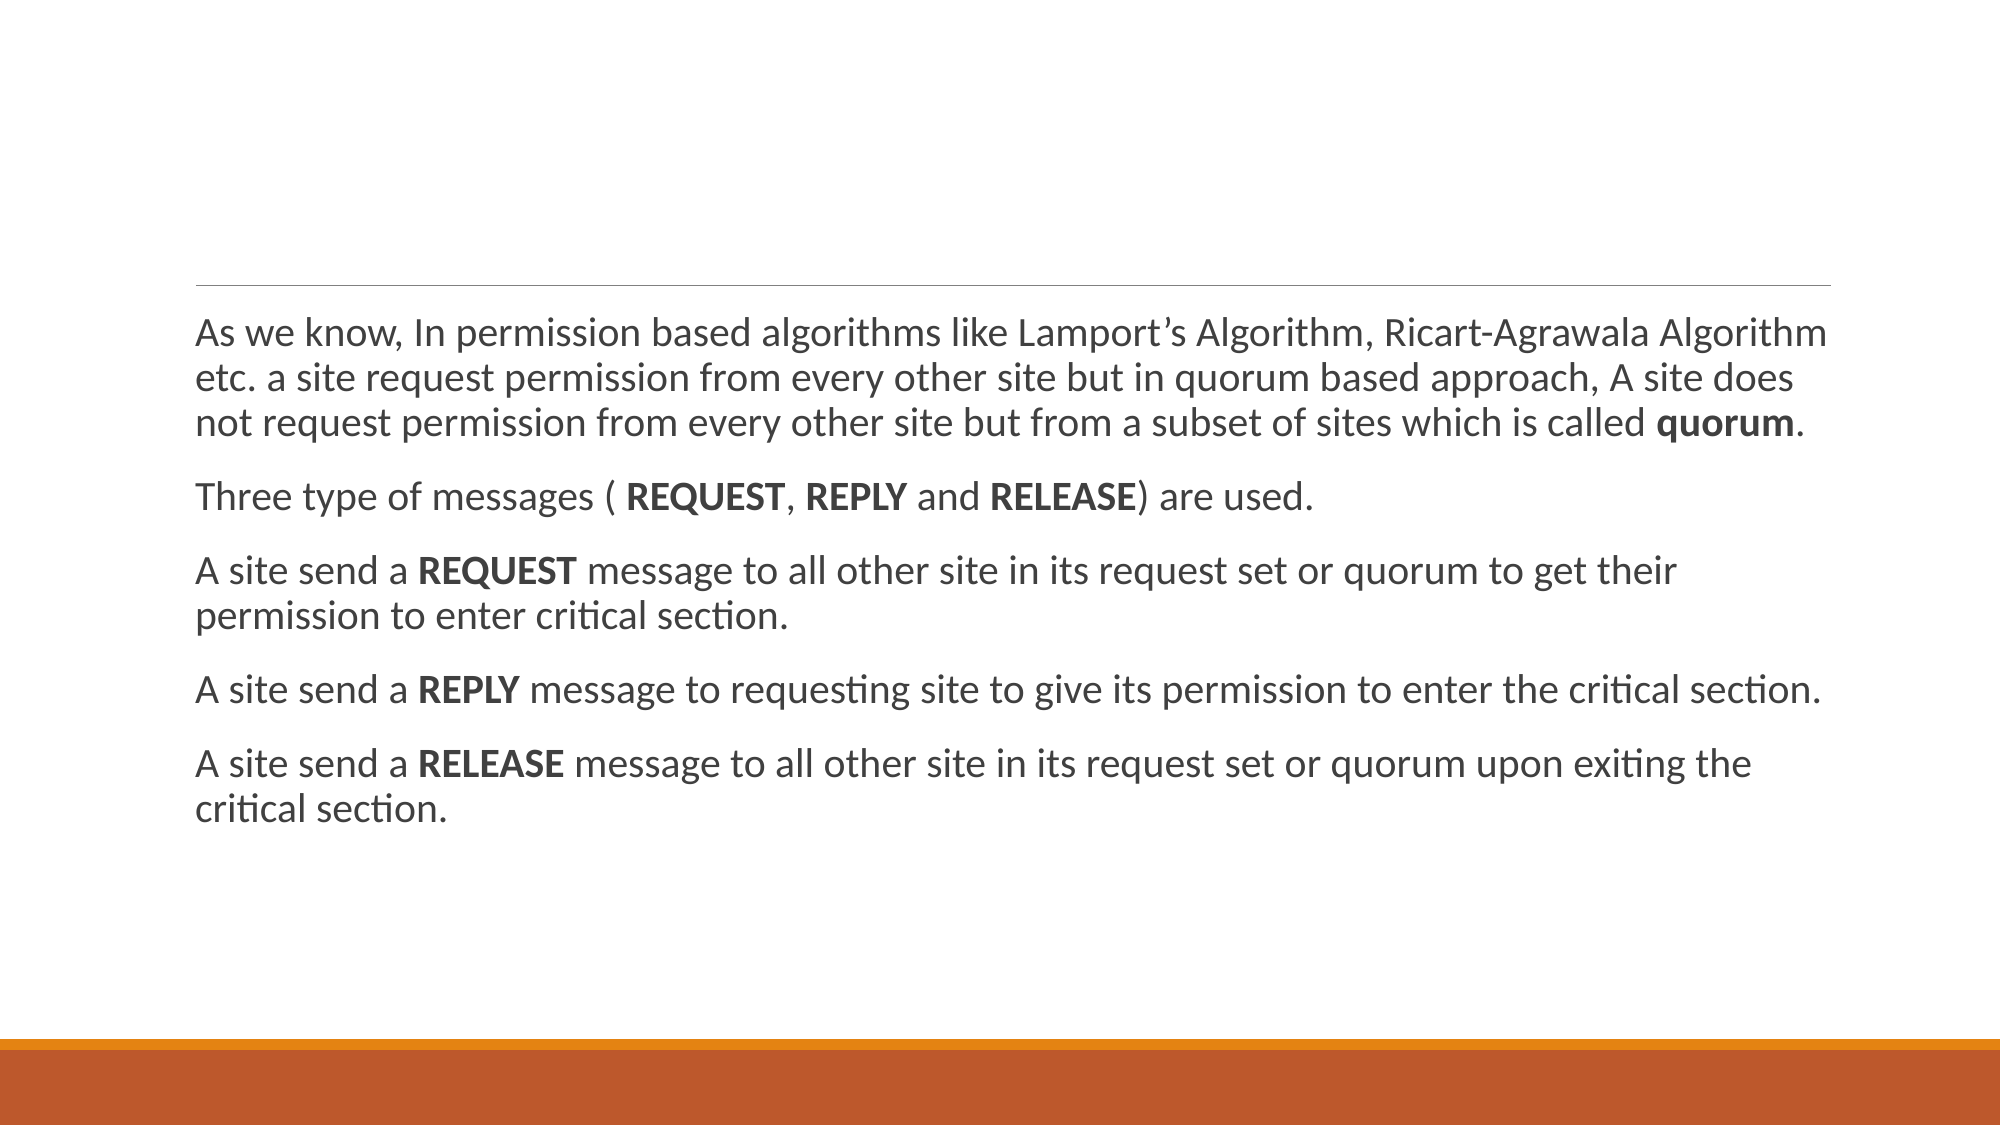

#
As we know, In permission based algorithms like Lamport’s Algorithm, Ricart-Agrawala Algorithm etc. a site request permission from every other site but in quorum based approach, A site does not request permission from every other site but from a subset of sites which is called quorum.
Three type of messages ( REQUEST, REPLY and RELEASE) are used.
A site send a REQUEST message to all other site in its request set or quorum to get their permission to enter critical section.
A site send a REPLY message to requesting site to give its permission to enter the critical section.
A site send a RELEASE message to all other site in its request set or quorum upon exiting the critical section.